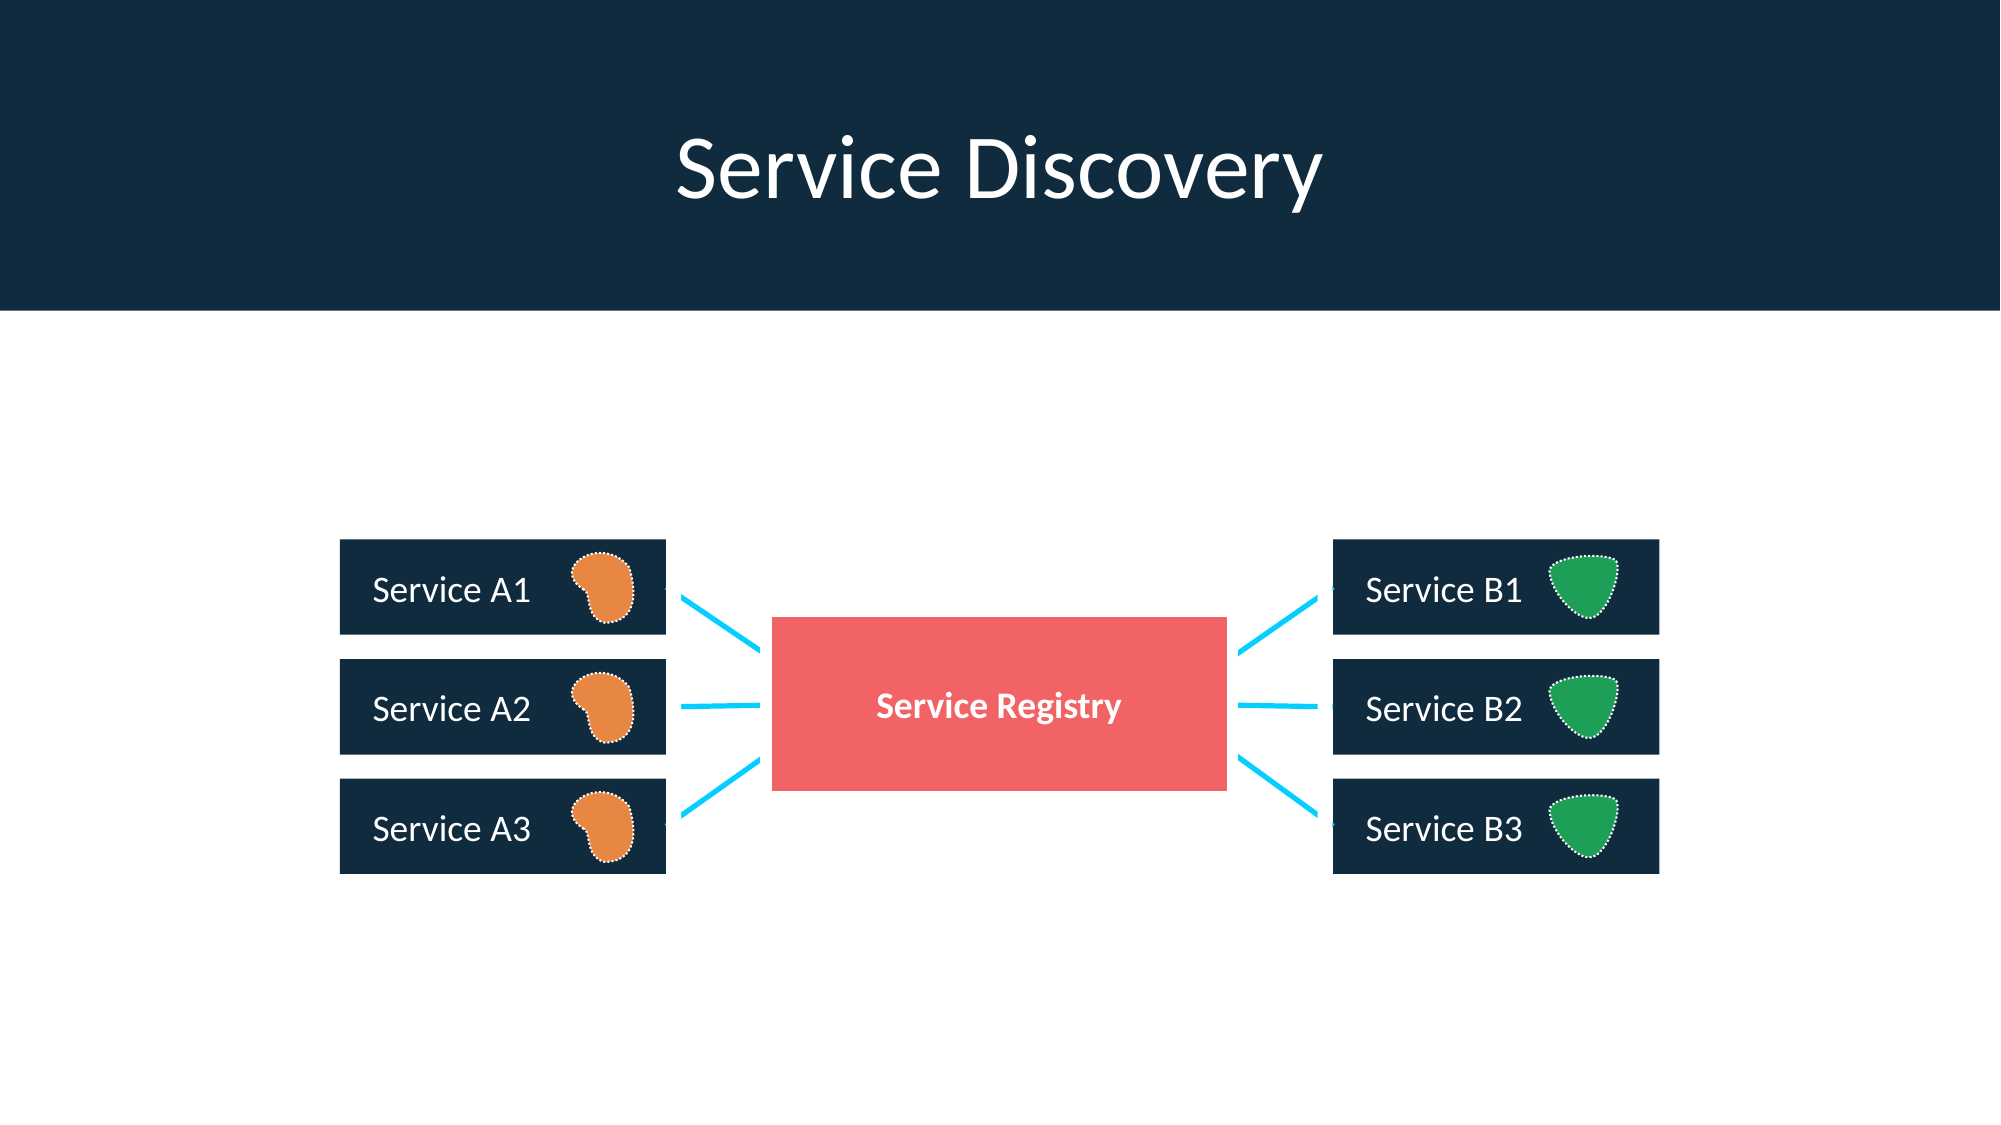

# Service Discovery

Service A1

Service B1

Service Registry
Service A2

Service B2

Service A3

Service B3